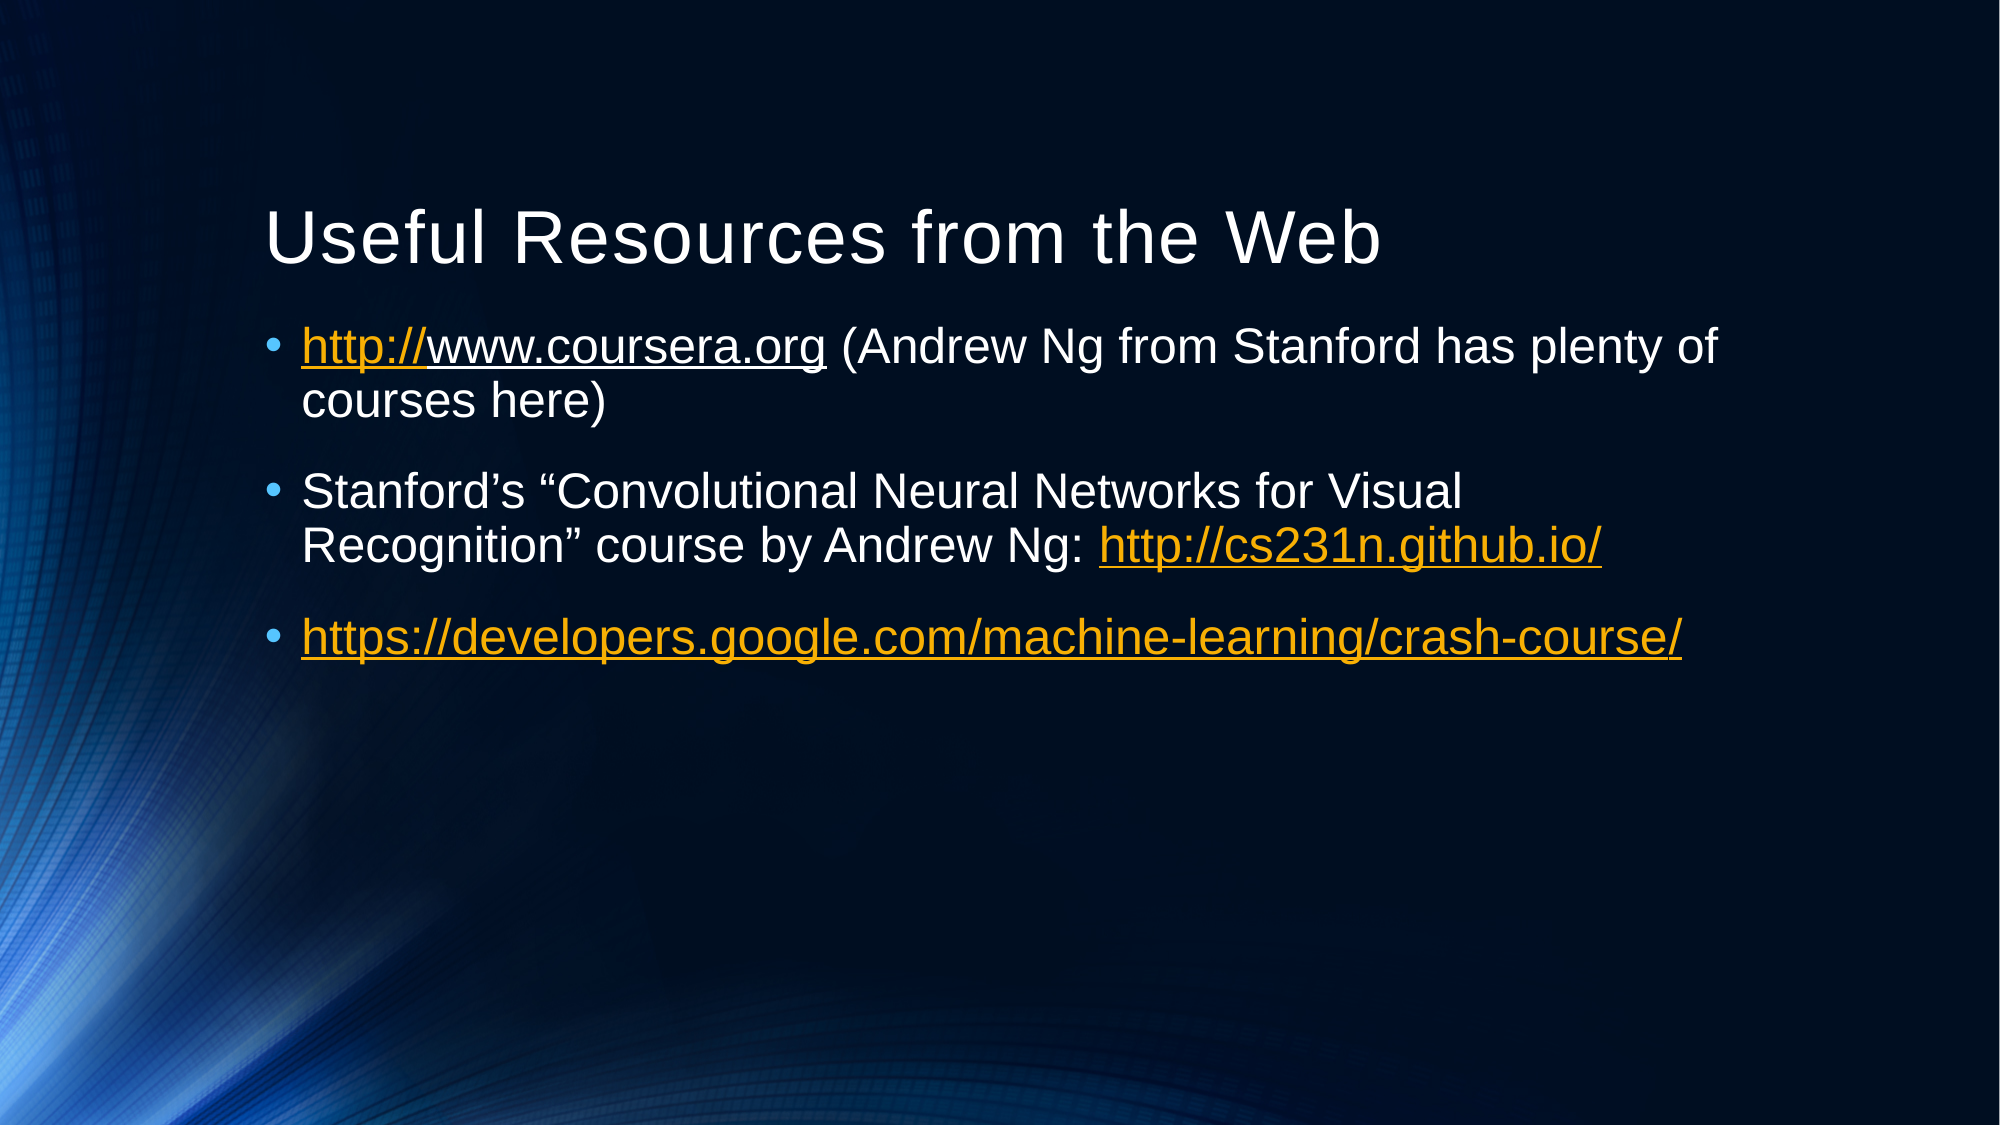

# Useful Resources from the Web
http://www.coursera.org (Andrew Ng from Stanford has plenty of courses here)
Stanford’s “Convolutional Neural Networks for Visual Recognition” course by Andrew Ng: http://cs231n.github.io/
https://developers.google.com/machine-learning/crash-course/